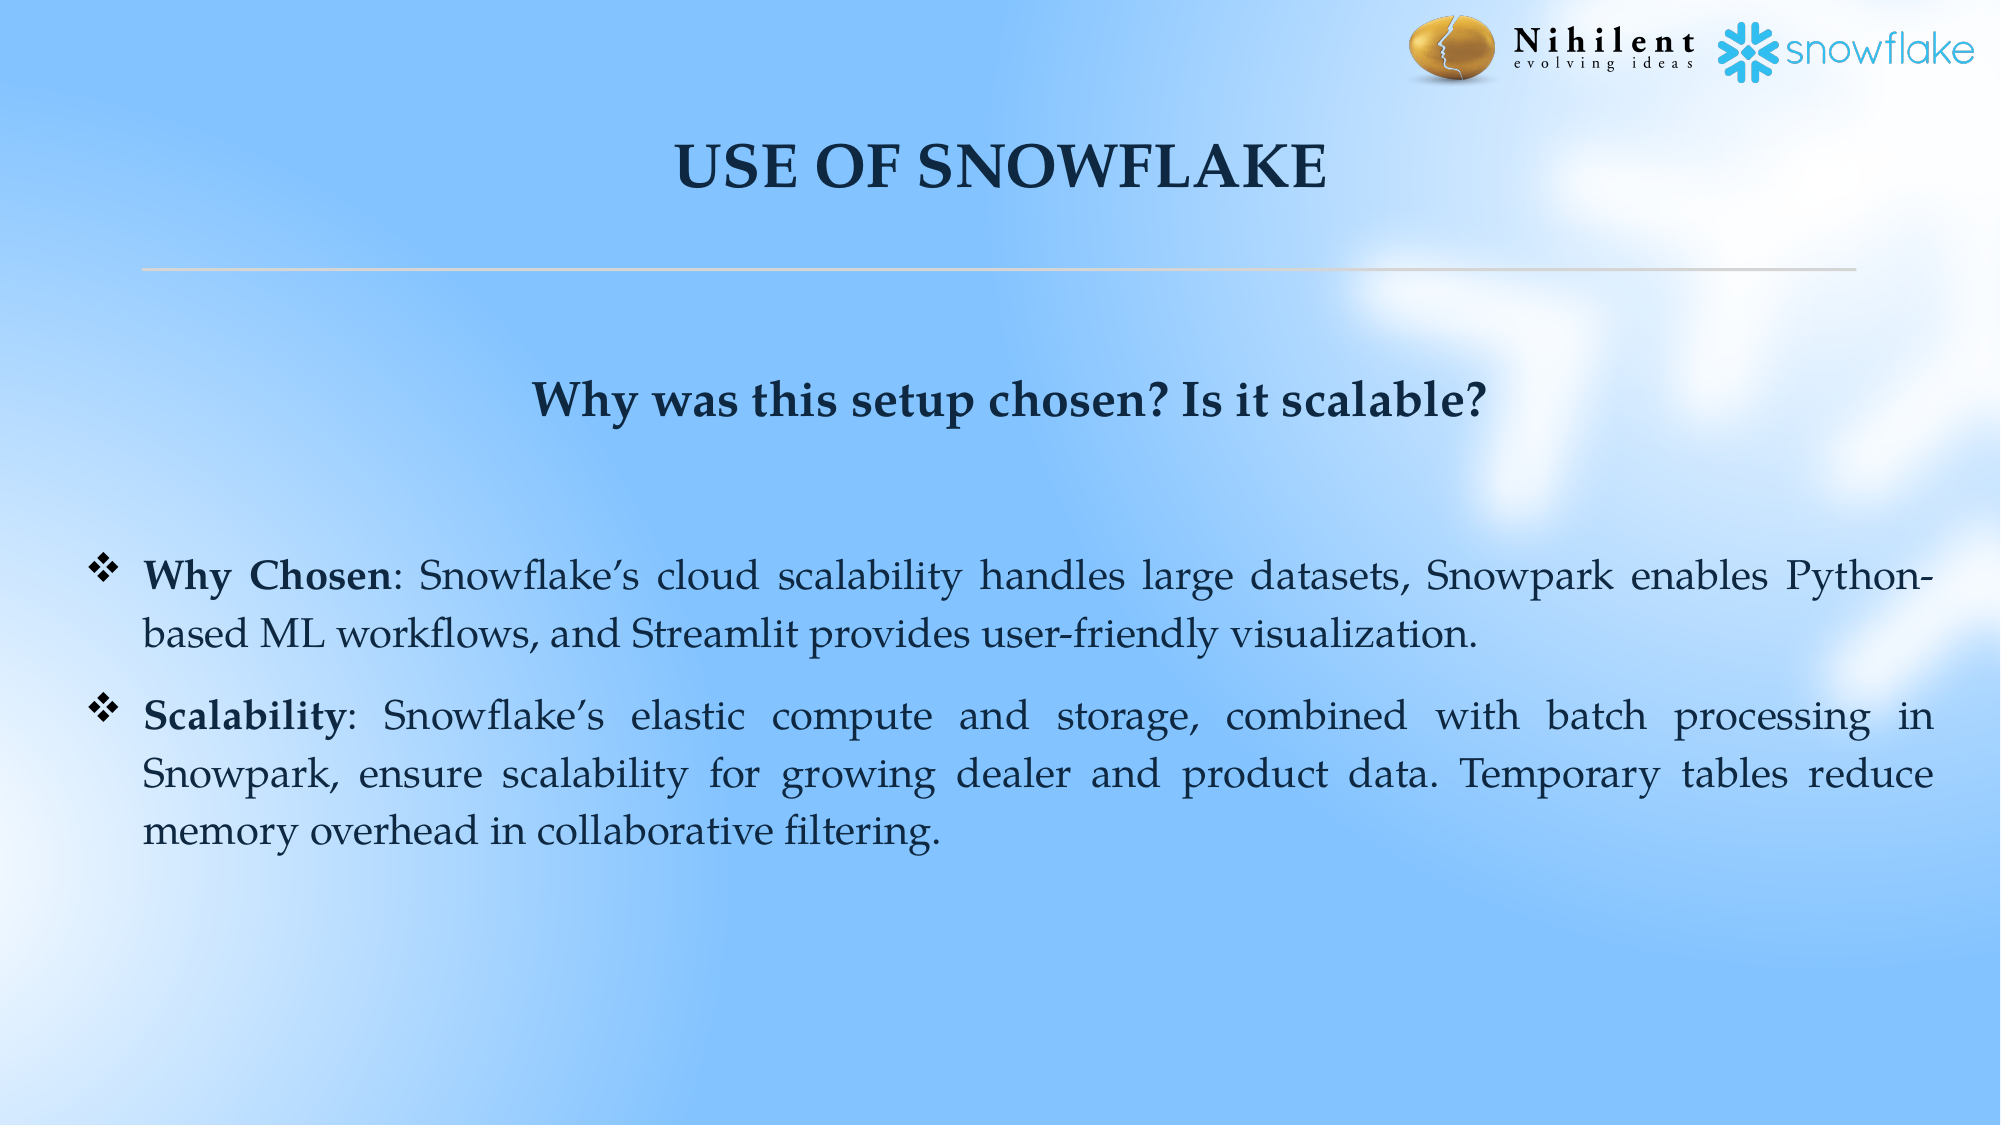

USE OF SNOWFLAKE

Why was this setup chosen? Is it scalable?

Why Chosen: Snowflake’s cloud scalability handles large datasets, Snowpark enables Python-based ML workflows, and Streamlit provides user-friendly visualization.
Scalability: Snowflake’s elastic compute and storage, combined with batch processing in Snowpark, ensure scalability for growing dealer and product data. Temporary tables reduce memory overhead in collaborative filtering.